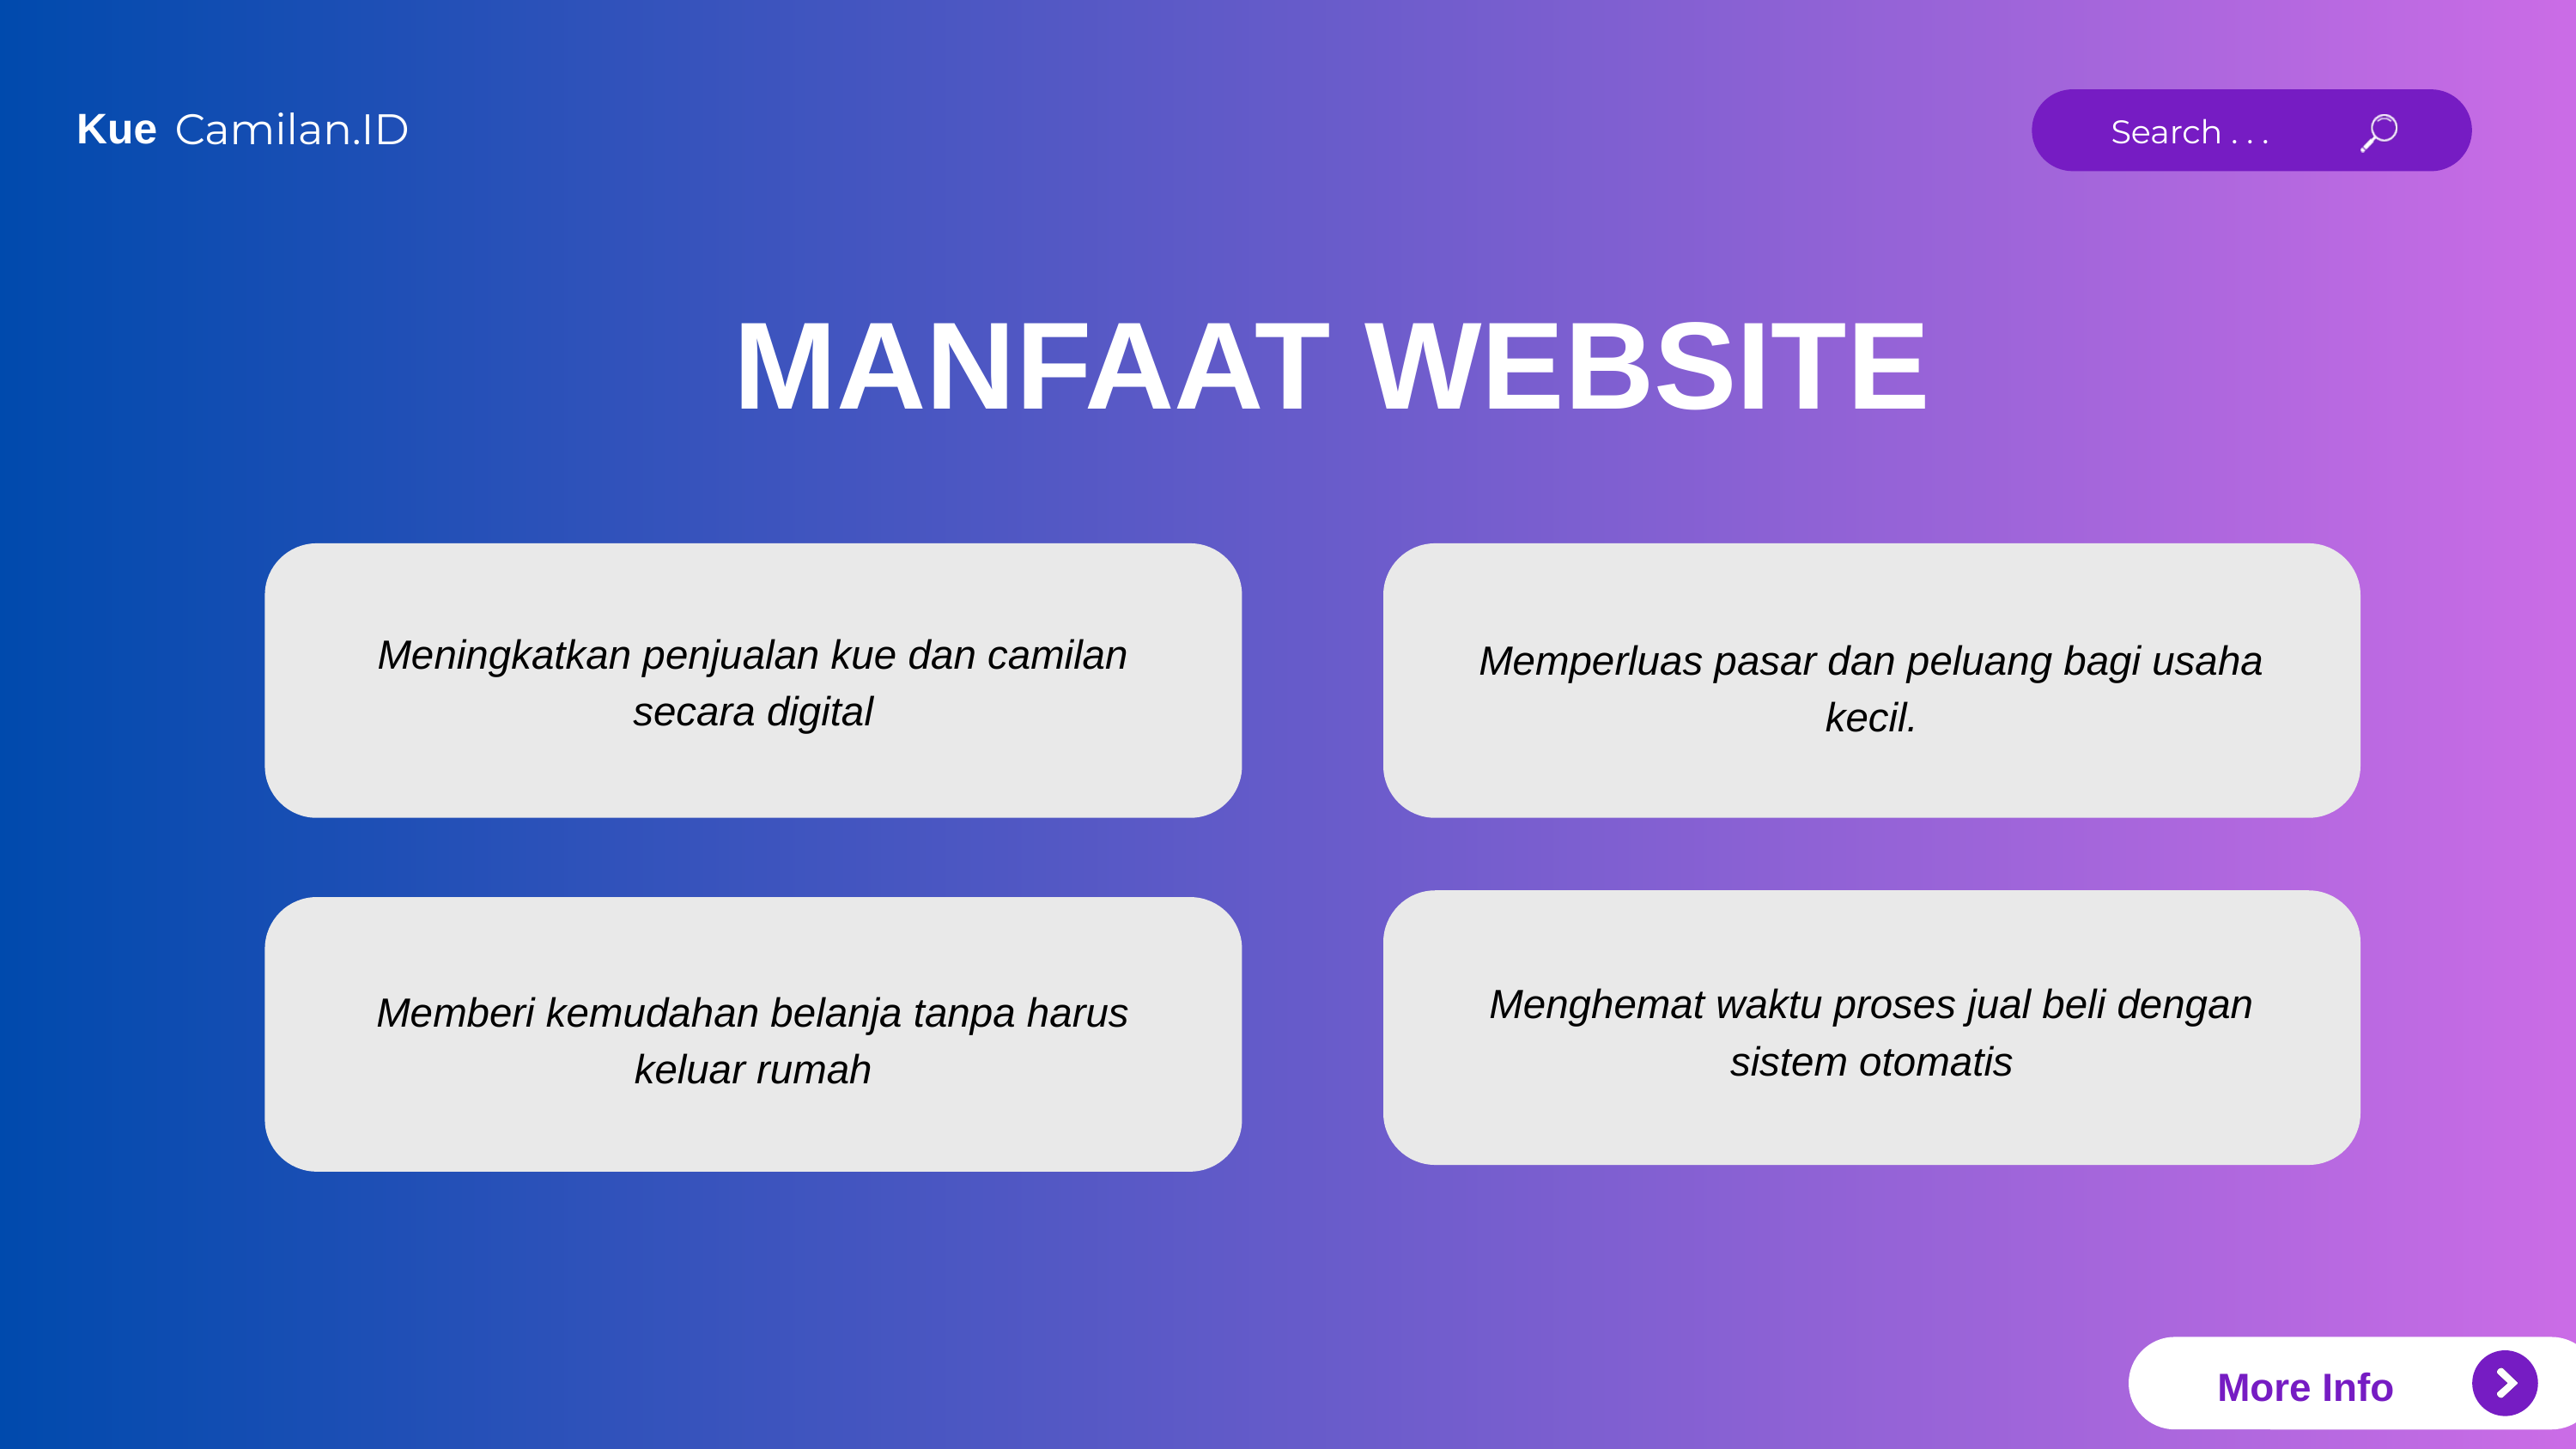

Kue

Camilan.ID
Search . . .

MANFAAT WEBSITE

Meningkatkan penjualan kue dan camilan secara digital

Memperluas pasar dan peluang bagi usaha kecil.

Menghemat waktu proses jual beli dengan sistem otomatis

Memberi kemudahan belanja tanpa harus keluar rumah

More Info